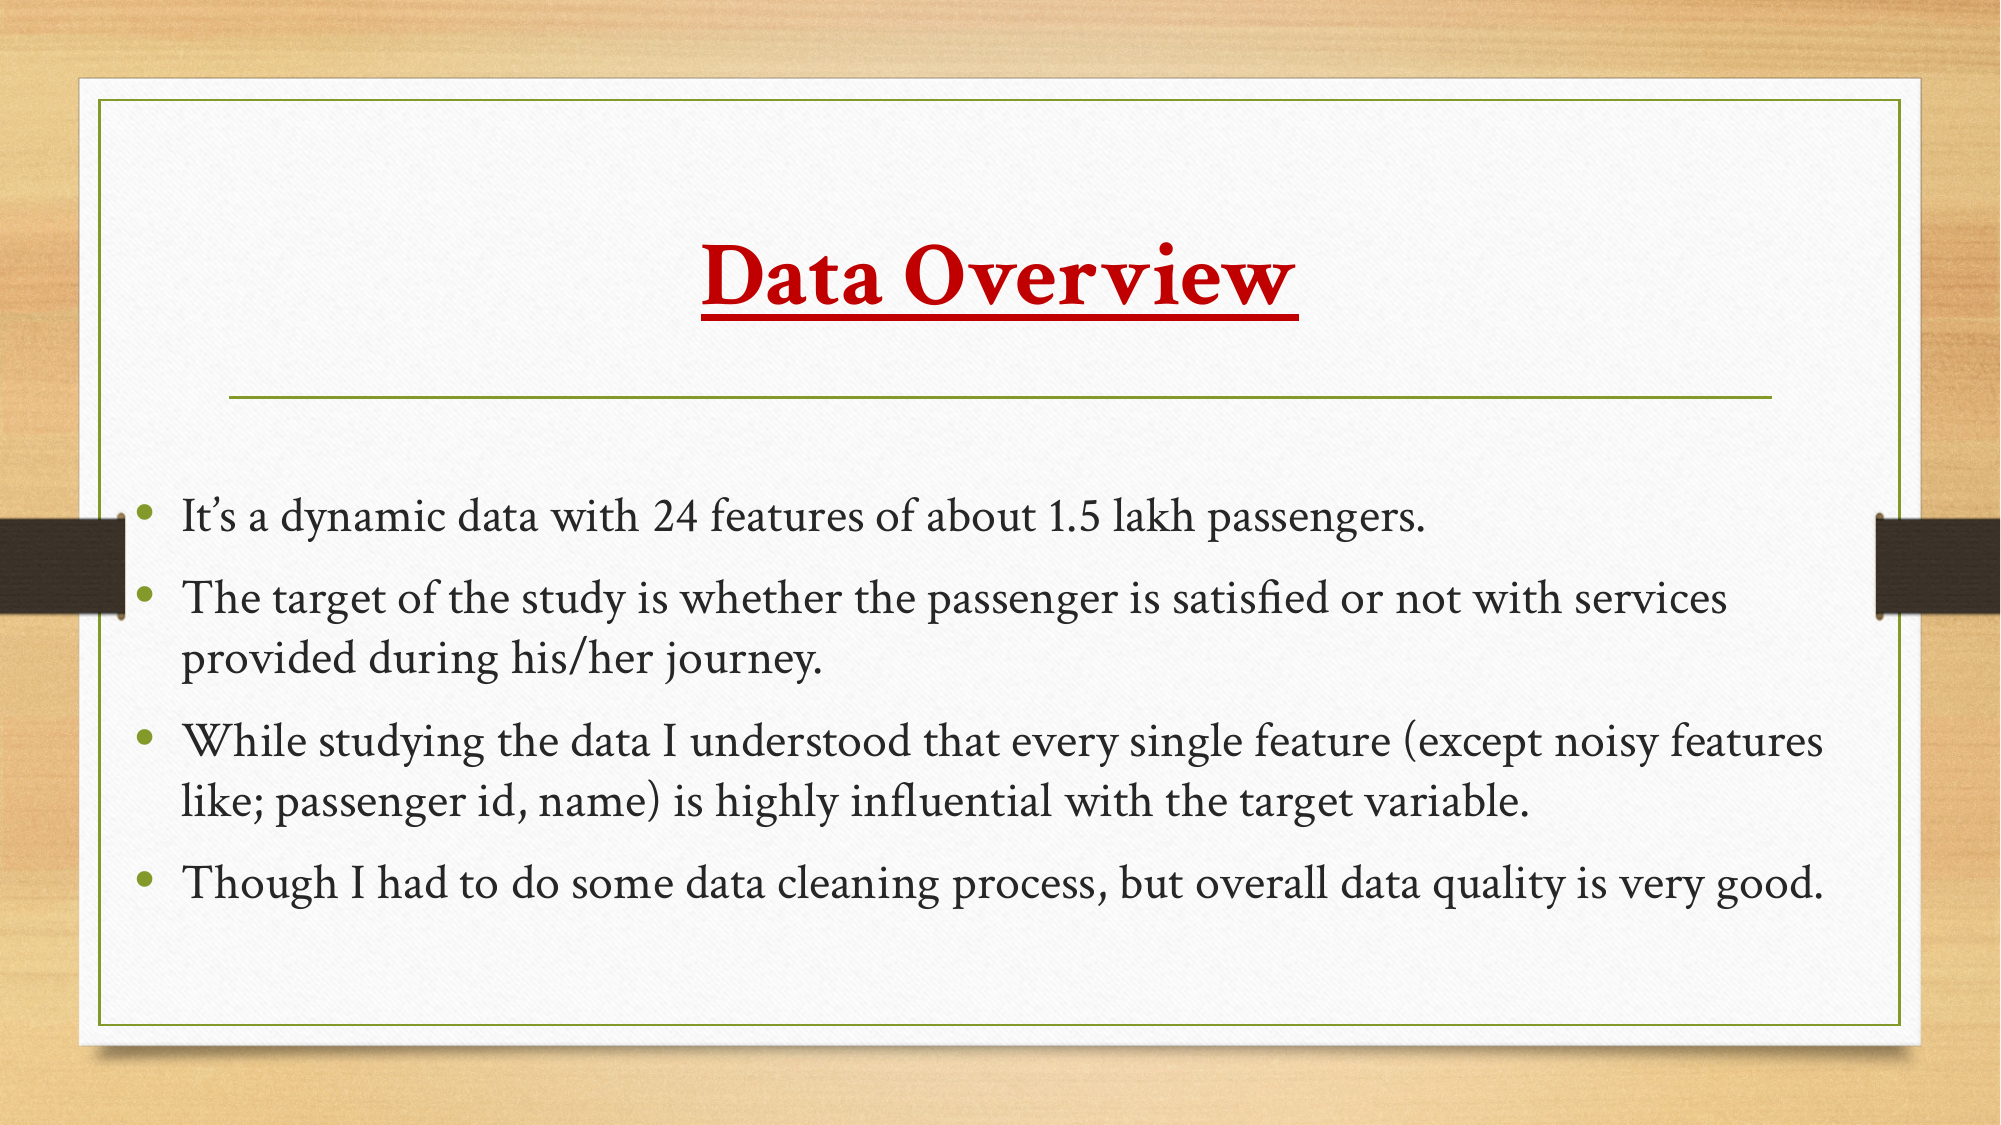

# Data Overview
It’s a dynamic data with 24 features of about 1.5 lakh passengers.
The target of the study is whether the passenger is satisfied or not with services provided during his/her journey.
While studying the data I understood that every single feature (except noisy features like; passenger id, name) is highly influential with the target variable.
Though I had to do some data cleaning process, but overall data quality is very good.